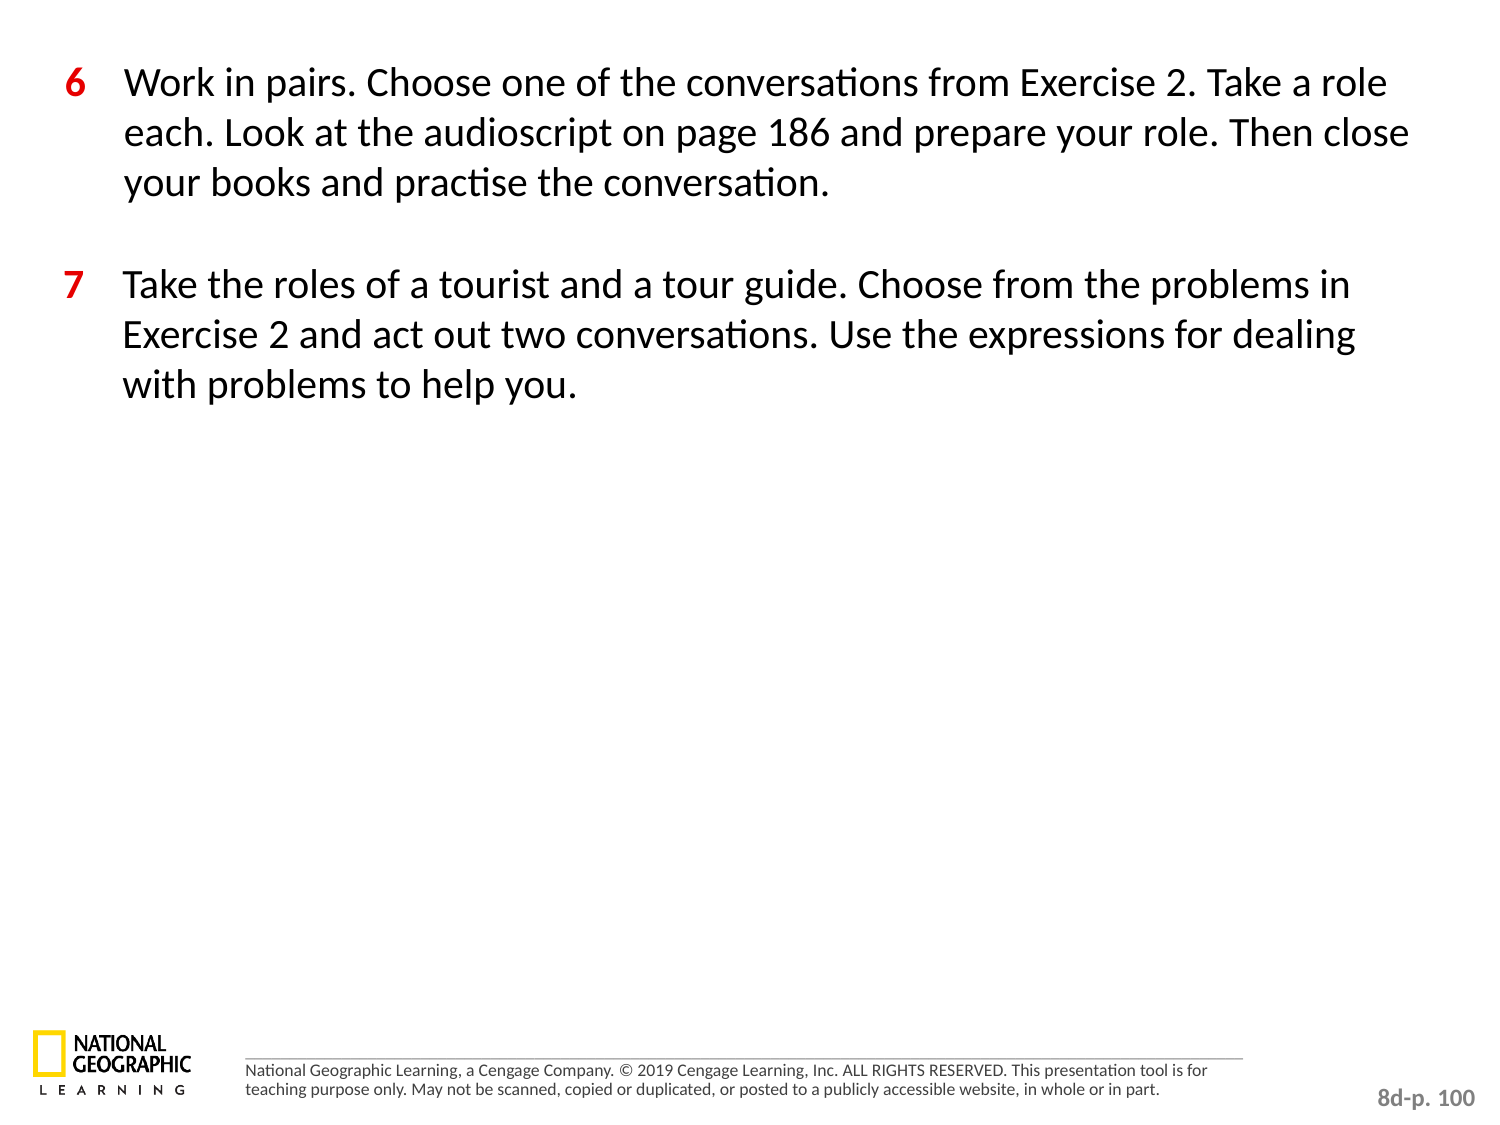

6 	Work in pairs. Choose one of the conversations from Exercise 2. Take a role each. Look at the audioscript on page 186 and prepare your role. Then close your books and practise the conversation.
7 	Take the roles of a tourist and a tour guide. Choose from the problems in Exercise 2 and act out two conversations. Use the expressions for dealing with problems to help you.
8d-p. 100